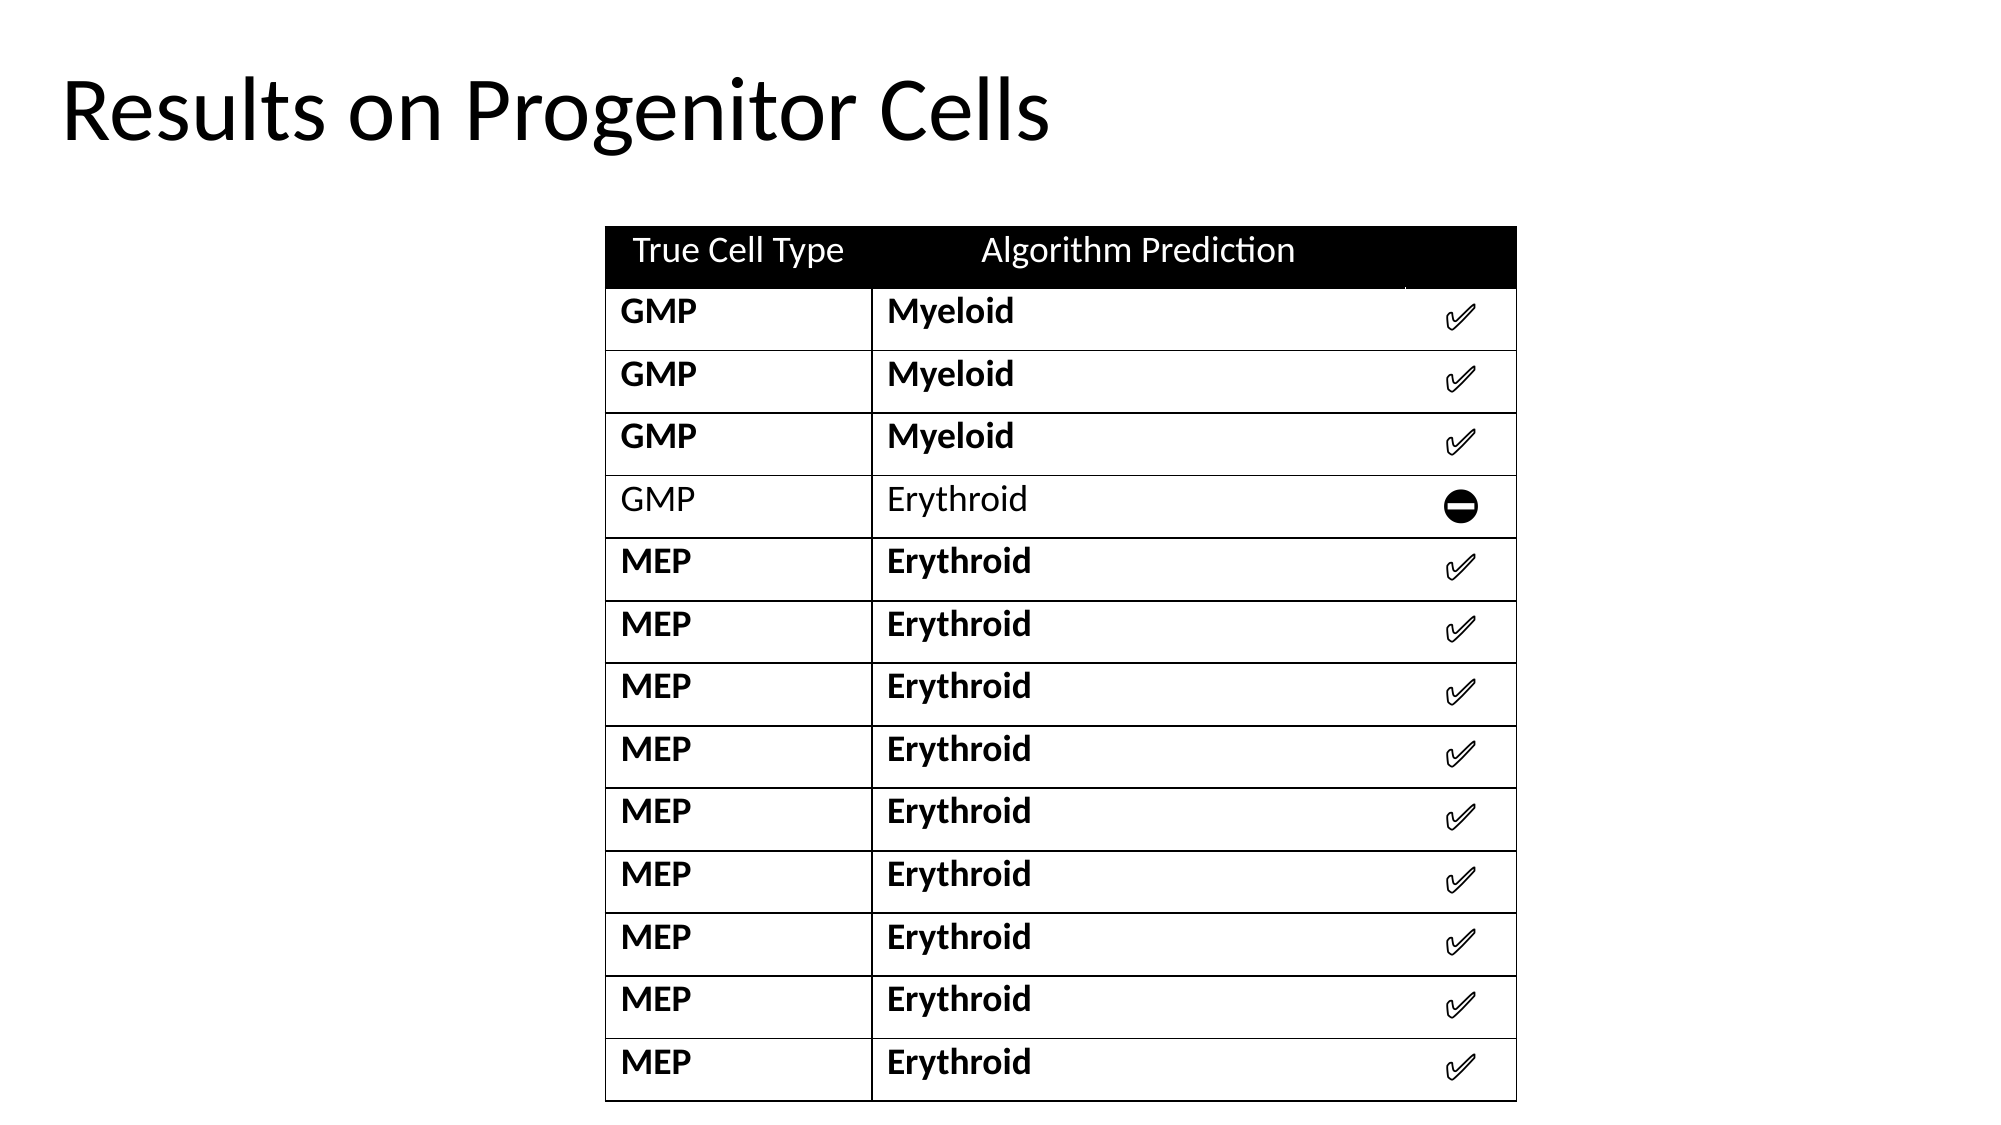

Results on Progenitor Cells
| True Cell Type | Algorithm Prediction |  |
| --- | --- | --- |
| GMP | Myeloid | ✅ |
| GMP | Myeloid | ✅ |
| GMP | Myeloid | ✅ |
| GMP | Erythroid | ⛔️ |
| MEP | Erythroid | ✅ |
| MEP | Erythroid | ✅ |
| MEP | Erythroid | ✅ |
| MEP | Erythroid | ✅ |
| MEP | Erythroid | ✅ |
| MEP | Erythroid | ✅ |
| MEP | Erythroid | ✅ |
| MEP | Erythroid | ✅ |
| MEP | Erythroid | ✅ |